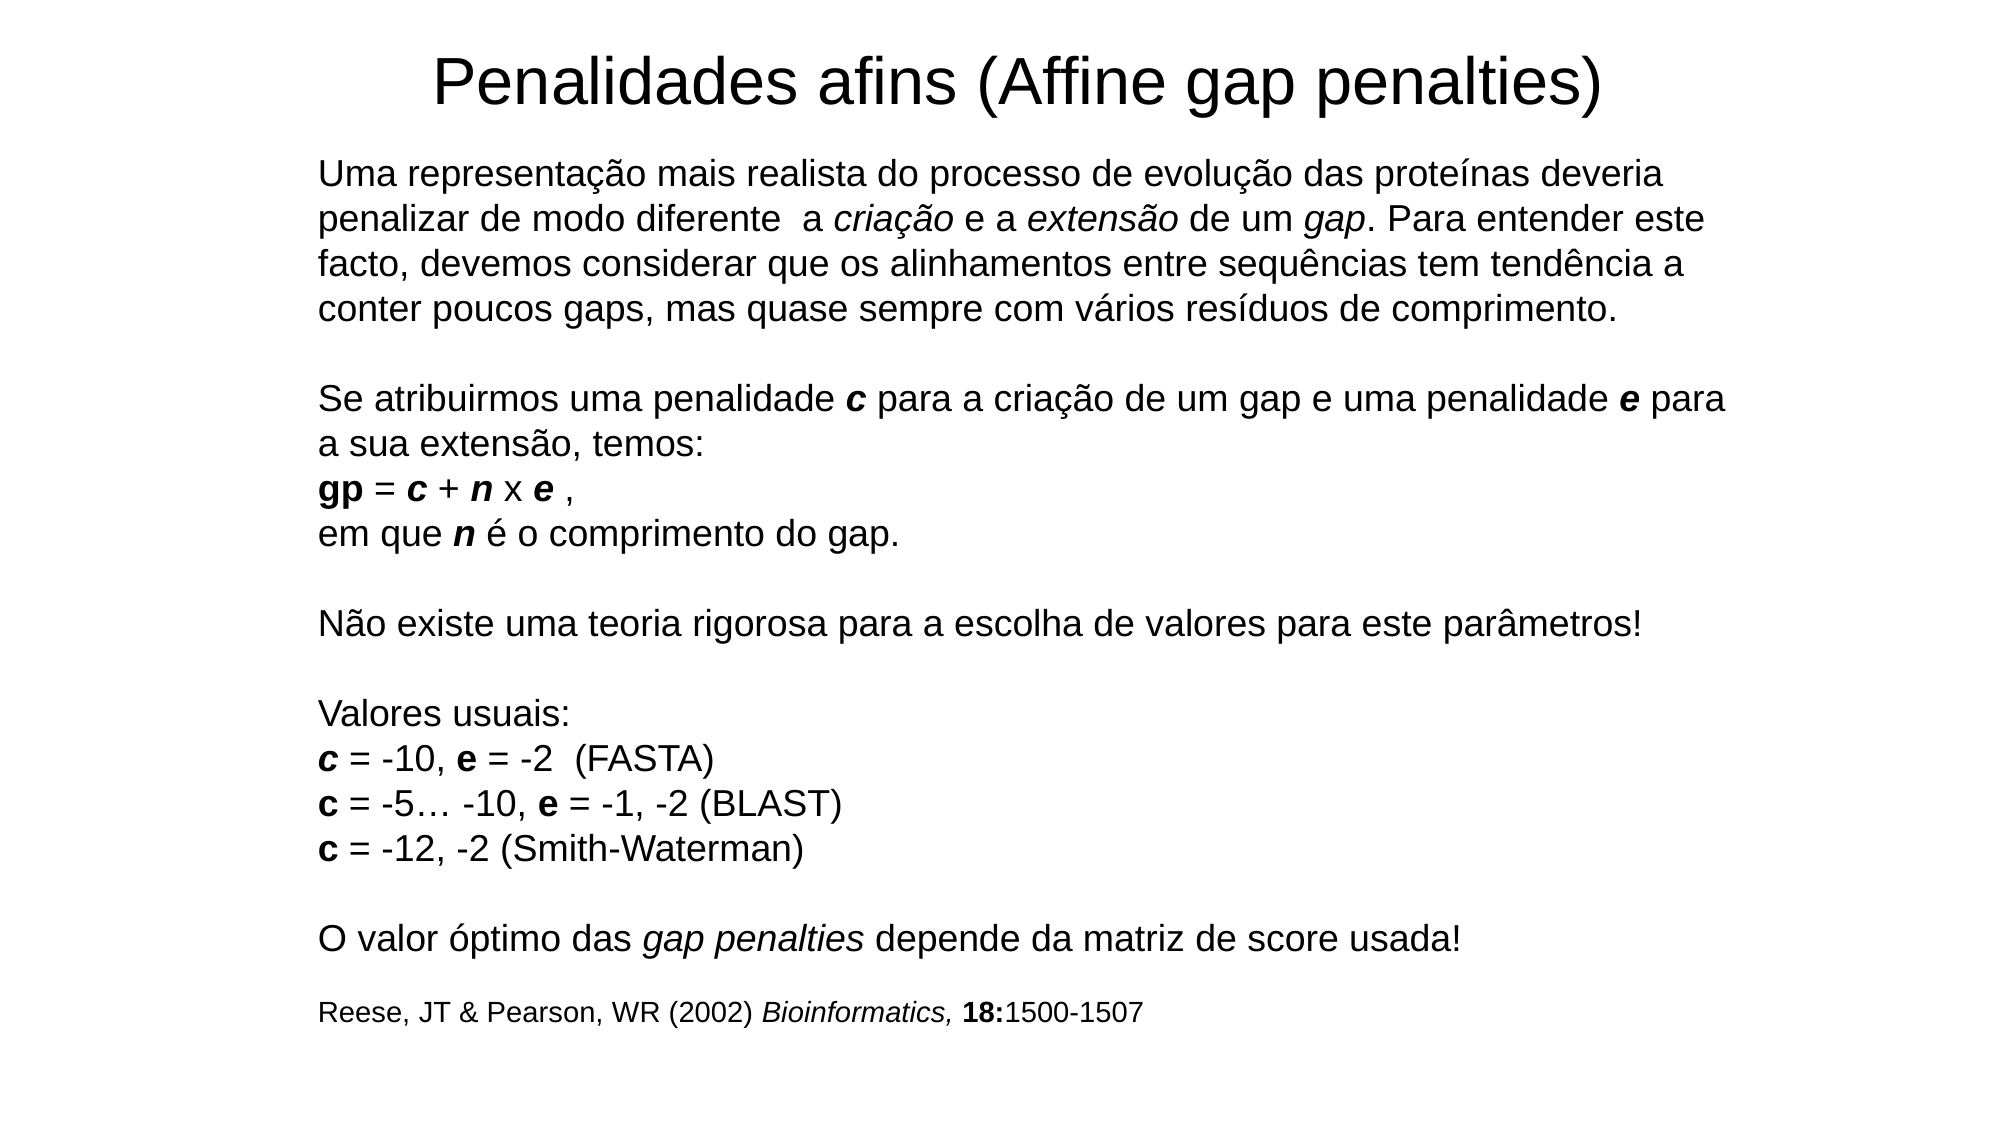

Penalidades afins (Affine gap penalties)
Uma representação mais realista do processo de evolução das proteínas deveria penalizar de modo diferente  a criação e a extensão de um gap. Para entender este facto, devemos considerar que os alinhamentos entre sequências tem tendência a conter poucos gaps, mas quase sempre com vários resíduos de comprimento.

Se atribuirmos uma penalidade c para a criação de um gap e uma penalidade e para a sua extensão, temos:
gp = c + n x e ,
em que n é o comprimento do gap.

Não existe uma teoria rigorosa para a escolha de valores para este parâmetros!

Valores usuais:
c = -10, e = -2  (FASTA)
c = -5… -10, e = -1, -2 (BLAST)
c = -12, -2 (Smith-Waterman)

O valor óptimo das gap penalties depende da matriz de score usada!

Reese, JT & Pearson, WR (2002) Bioinformatics, 18:1500-1507